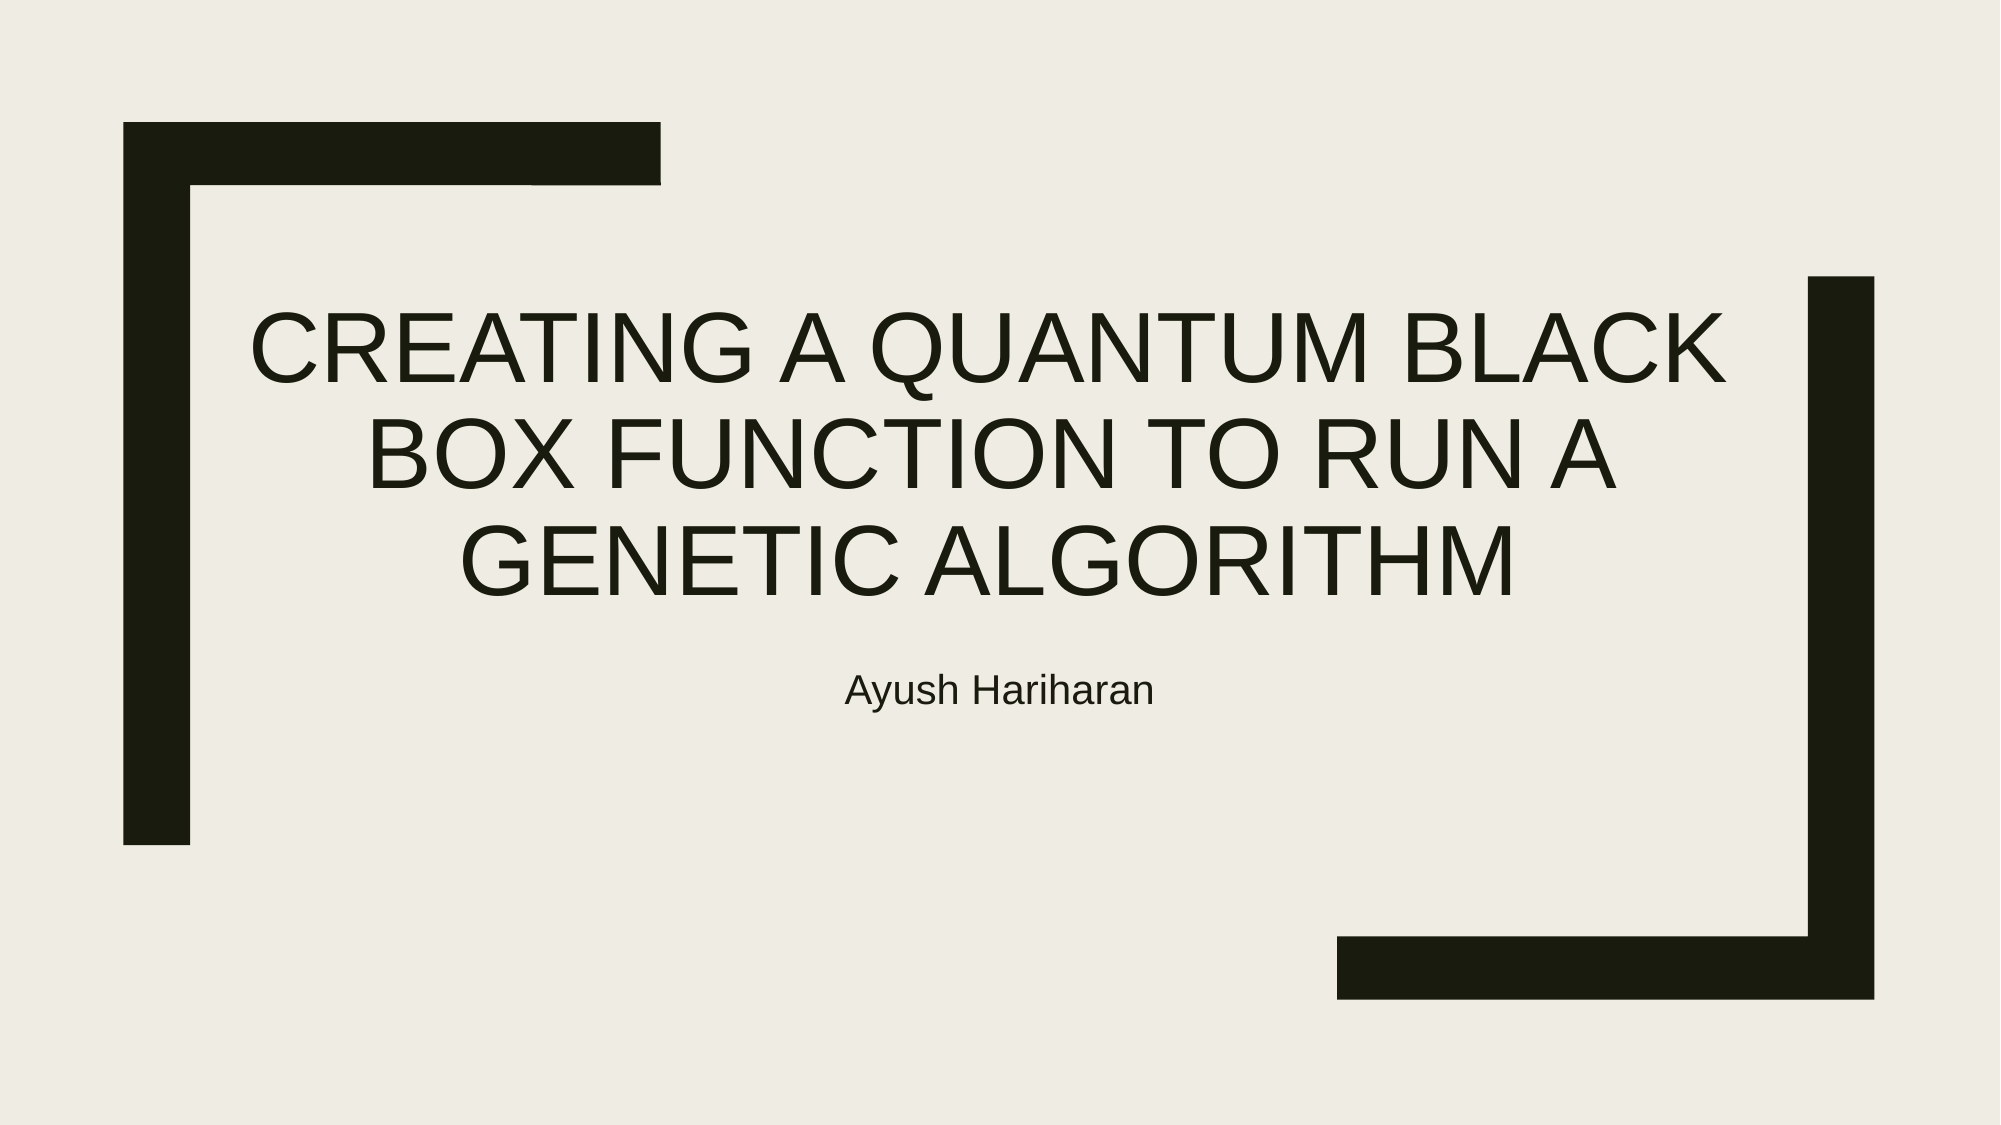

# Creating a quantum black box function to run a genetic algorithm
Ayush Hariharan